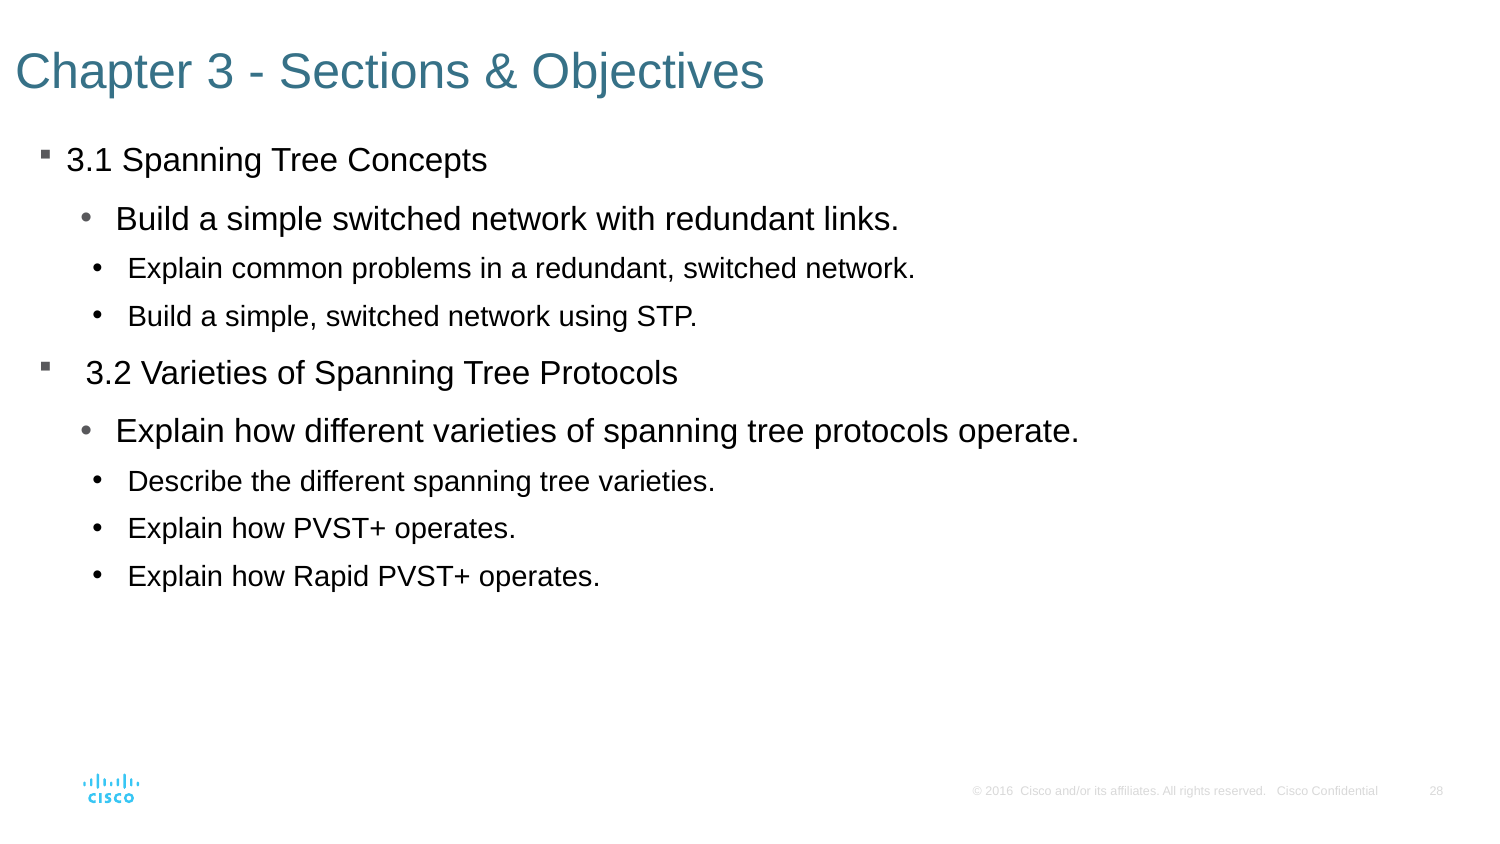

# Chapter 3 - Sections & Objectives
3.1 Spanning Tree Concepts
Build a simple switched network with redundant links.
Explain common problems in a redundant, switched network.
Build a simple, switched network using STP.
3.2 Varieties of Spanning Tree Protocols
Explain how different varieties of spanning tree protocols operate.
Describe the different spanning tree varieties.
Explain how PVST+ operates.
Explain how Rapid PVST+ operates.